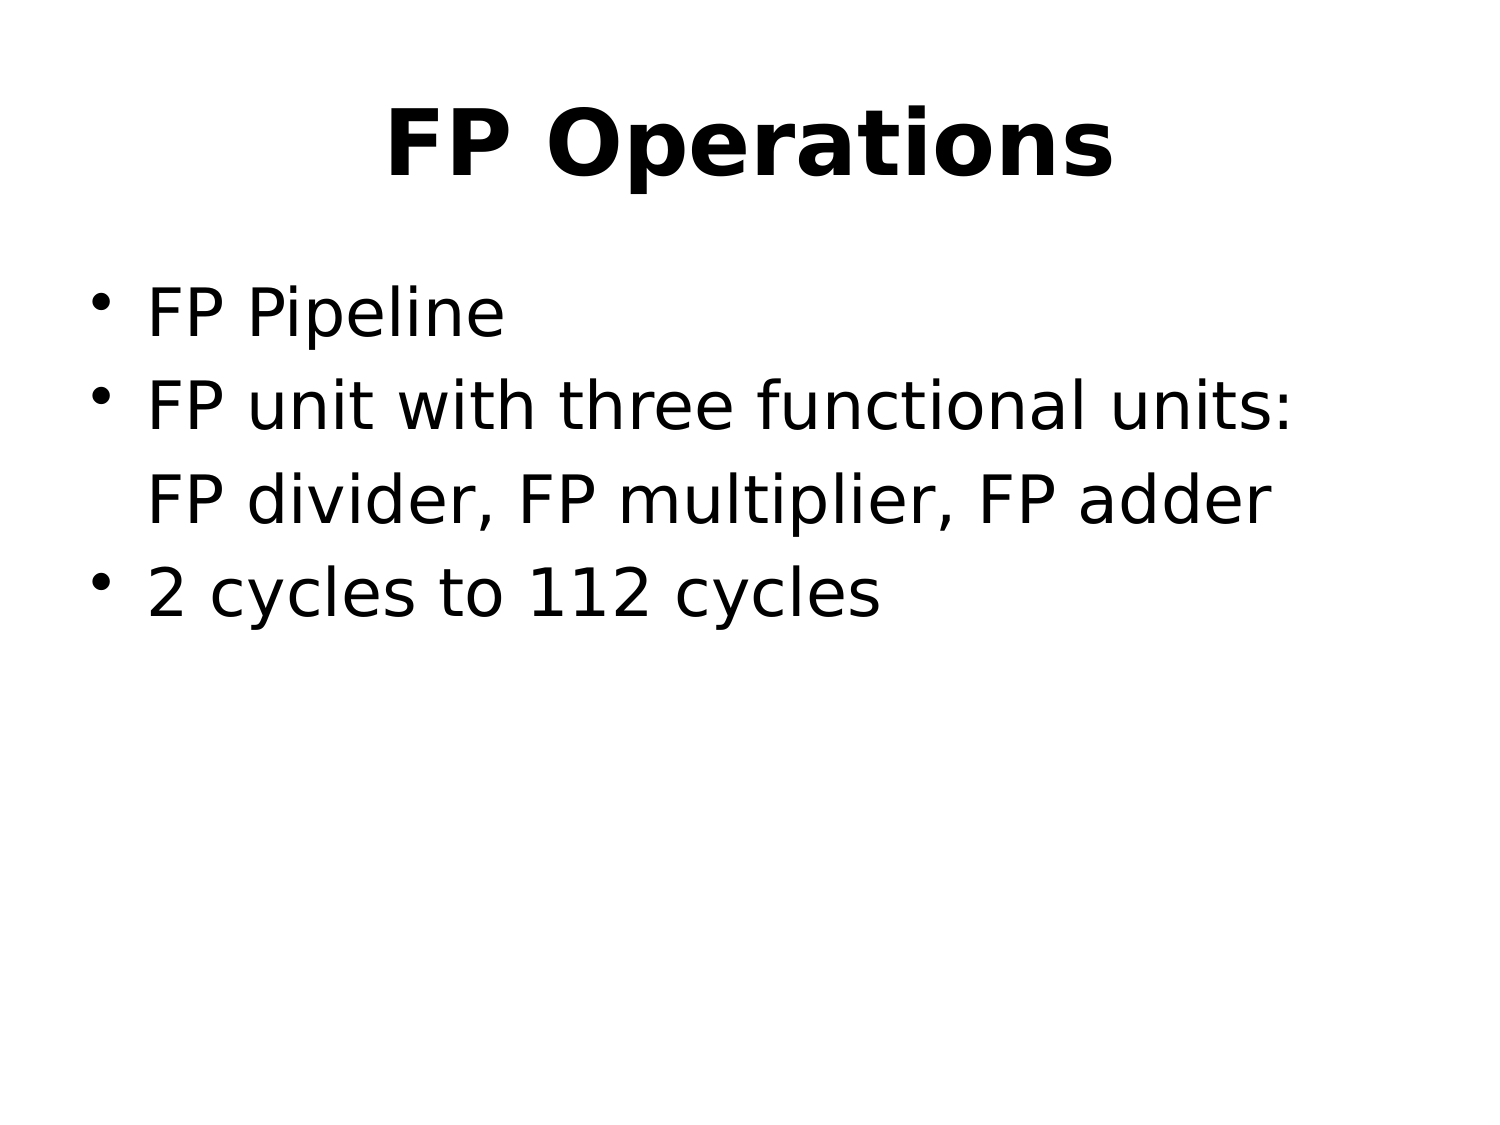

# FP Operations
FP Pipeline
FP unit with three functional units:
	FP divider, FP multiplier, FP adder
2 cycles to 112 cycles